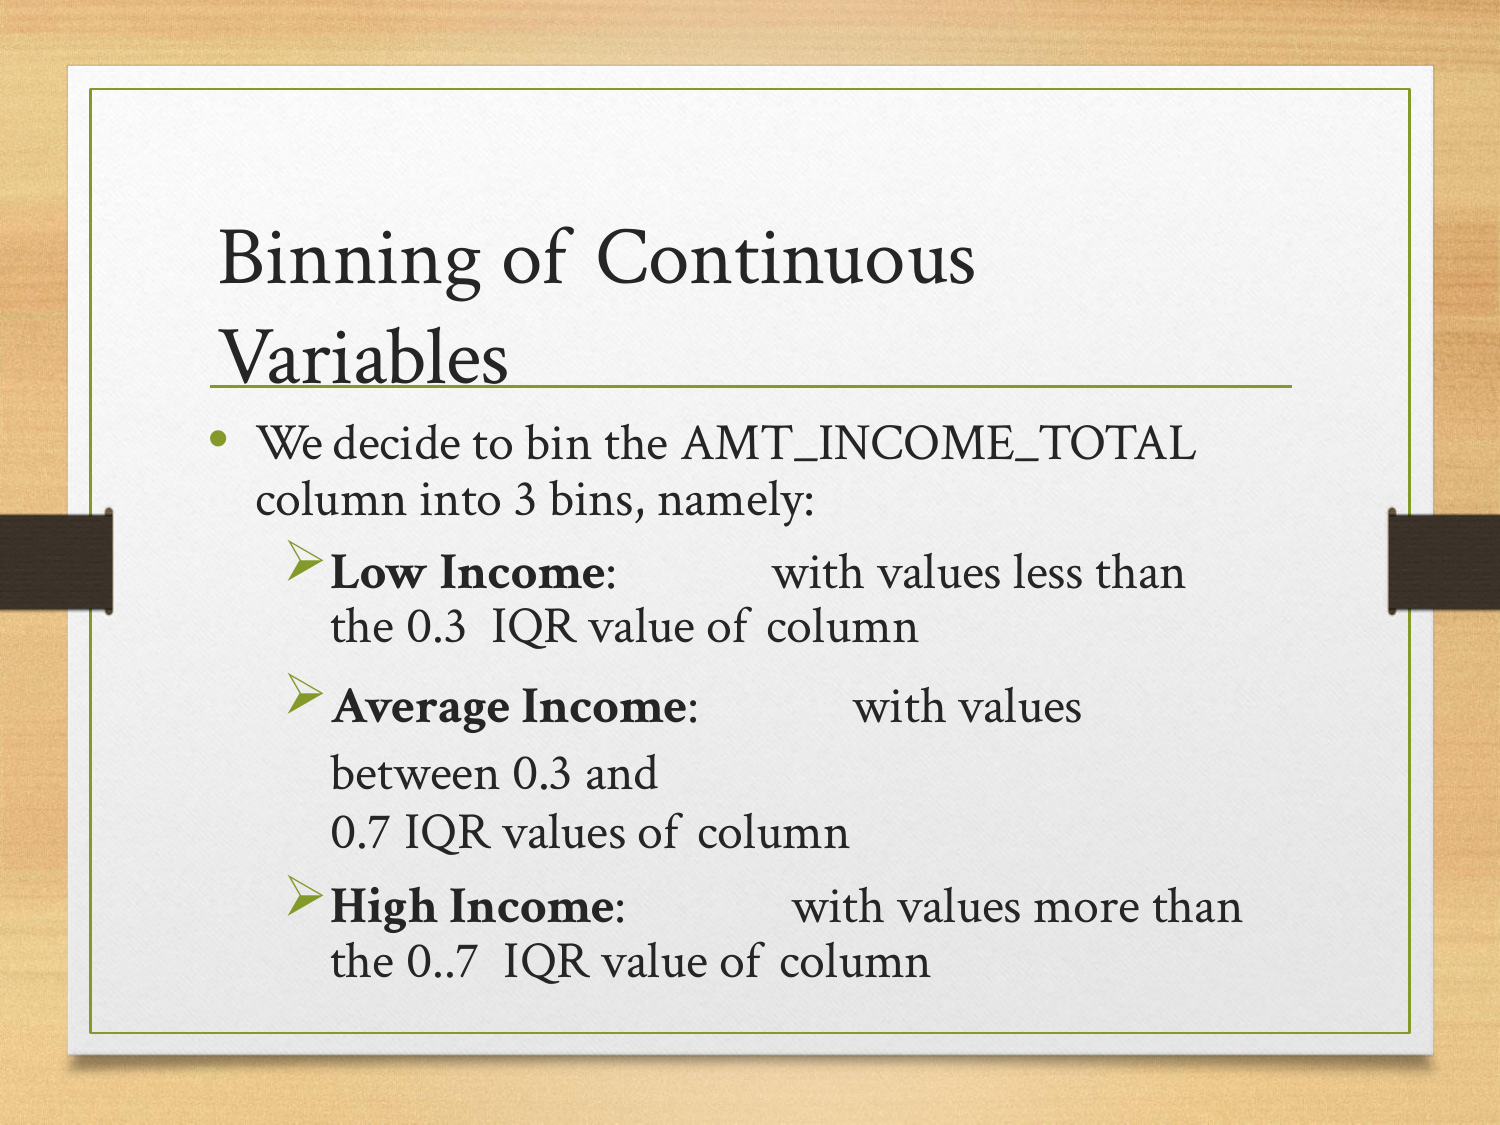

# Binning of	Continuous Variables

We decide to bin the AMT_INCOME_TOTAL  column into 3 bins, namely:
Low Income:	with values less than the 0.3  IQR value of column
Average Income:	with values between 0.3 and
0.7 IQR values of column
High Income:	with values more than the 0..7  IQR value of column